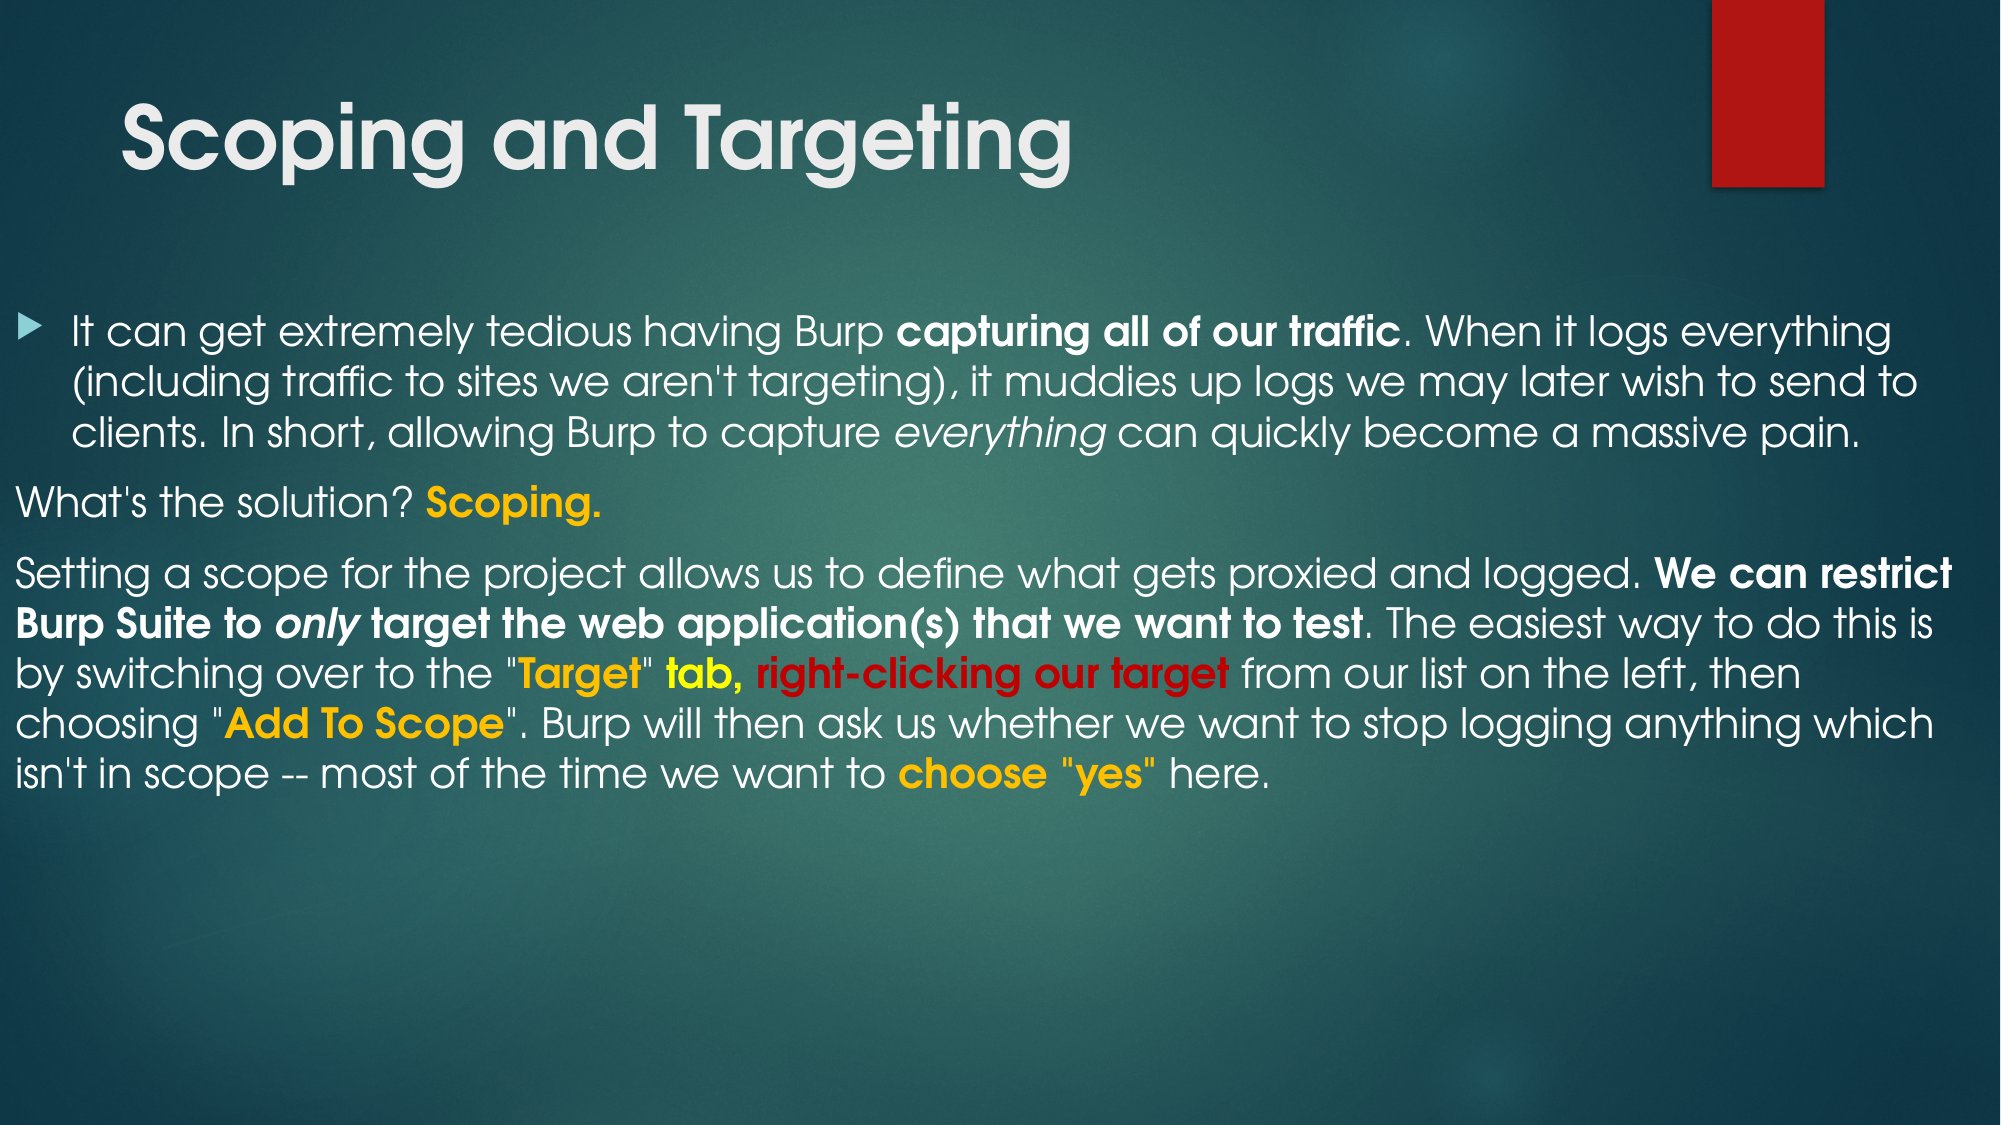

# Scoping and Targeting
It can get extremely tedious having Burp capturing all of our traffic. When it logs everything (including traffic to sites we aren't targeting), it muddies up logs we may later wish to send to clients. In short, allowing Burp to capture everything can quickly become a massive pain.
What's the solution? Scoping.
Setting a scope for the project allows us to define what gets proxied and logged. We can restrict Burp Suite to only target the web application(s) that we want to test. The easiest way to do this is by switching over to the "Target" tab, right-clicking our target from our list on the left, then choosing "Add To Scope". Burp will then ask us whether we want to stop logging anything which isn't in scope -- most of the time we want to choose "yes" here.